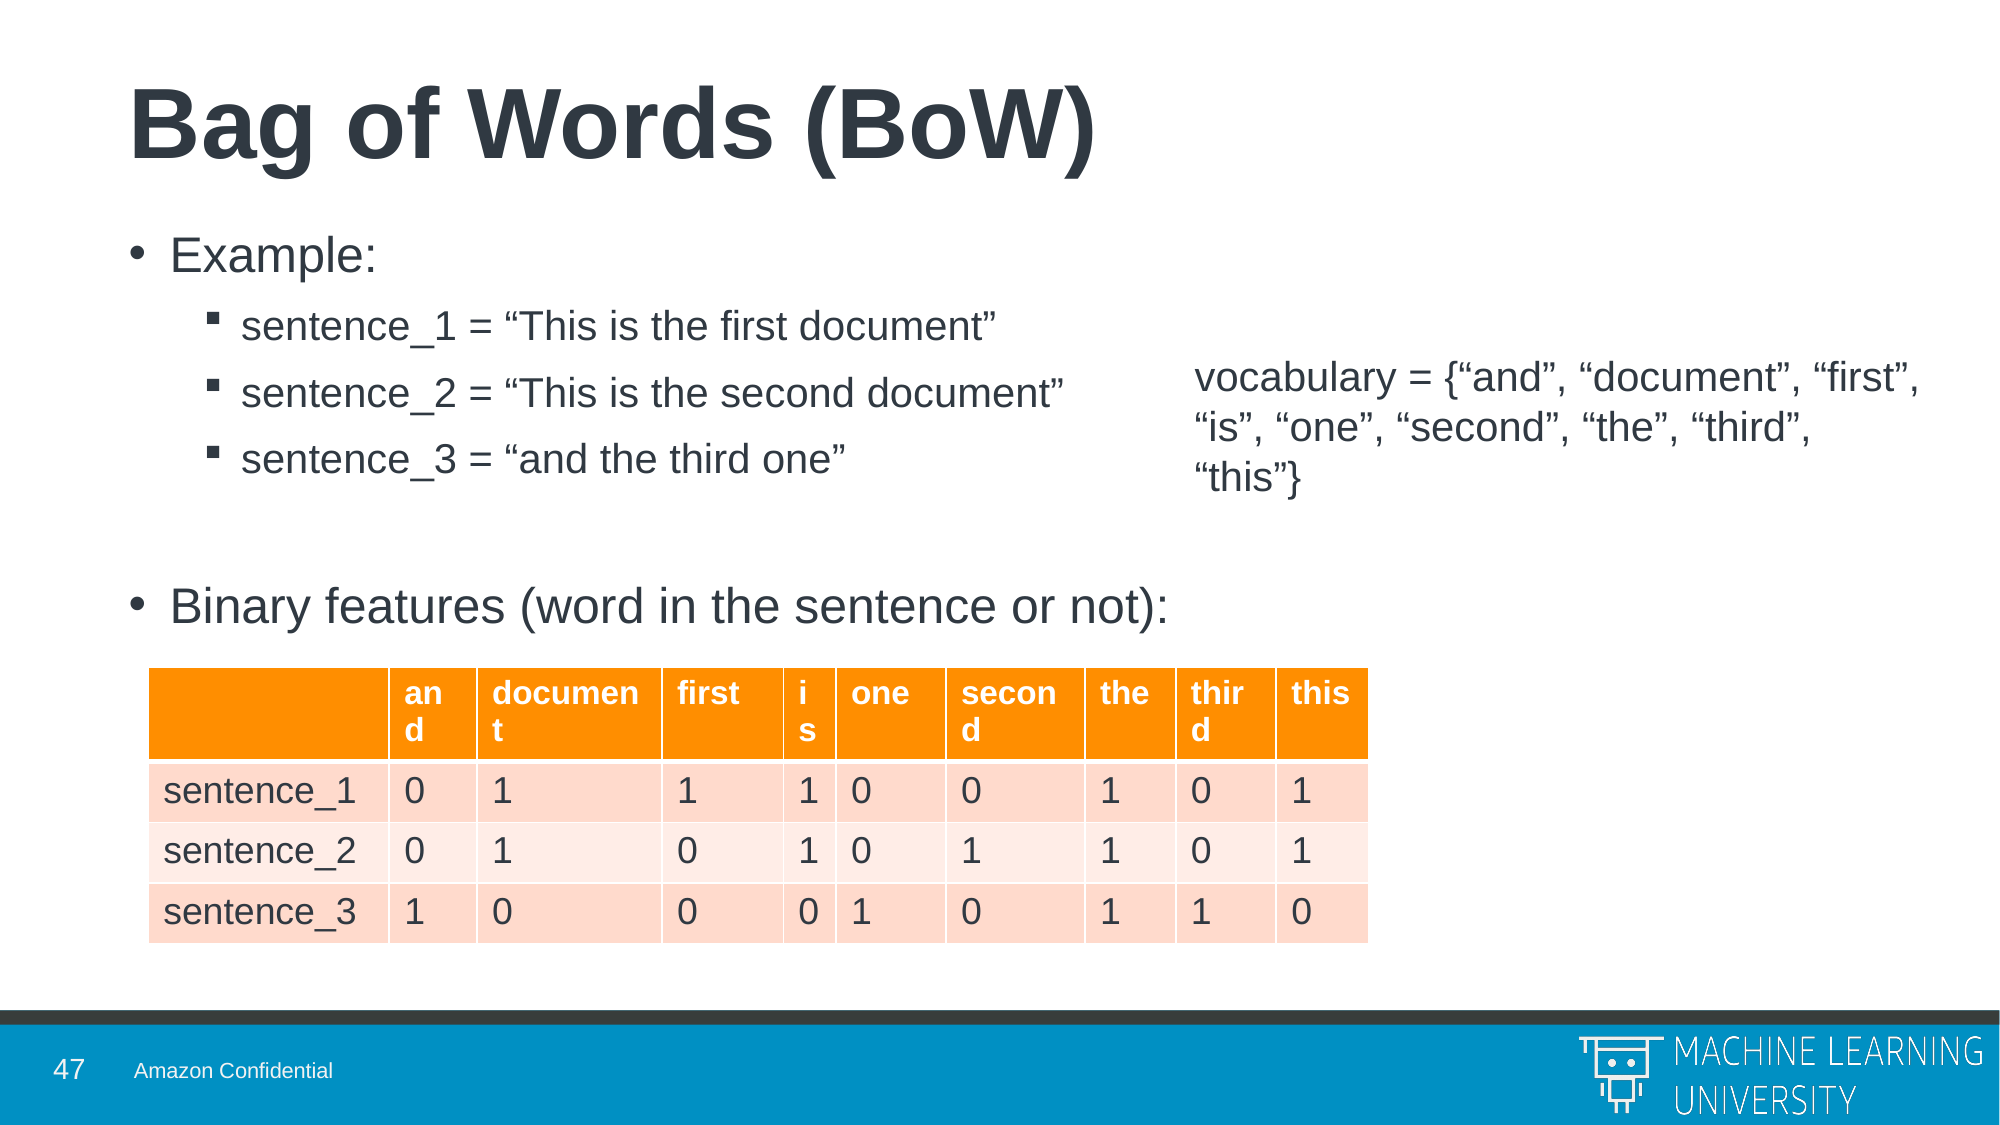

# Bag of Words (BoW)
Example:
sentence_1 = “This is the first document”
sentence_2 = “This is the second document”
sentence_3 = “and the third one”

Binary features (word in the sentence or not):
vocabulary = {“and”, “document”, “first”, “is”, “one”, “second”, “the”, “third”, “this”}
|  | and | document | first | is | one | second | the | third | this |
| --- | --- | --- | --- | --- | --- | --- | --- | --- | --- |
| sentence\_1 | 0 | 1 | 1 | 1 | 0 | 0 | 1 | 0 | 1 |
| sentence\_2 | 0 | 1 | 0 | 1 | 0 | 1 | 1 | 0 | 1 |
| sentence\_3 | 1 | 0 | 0 | 0 | 1 | 0 | 1 | 1 | 0 |